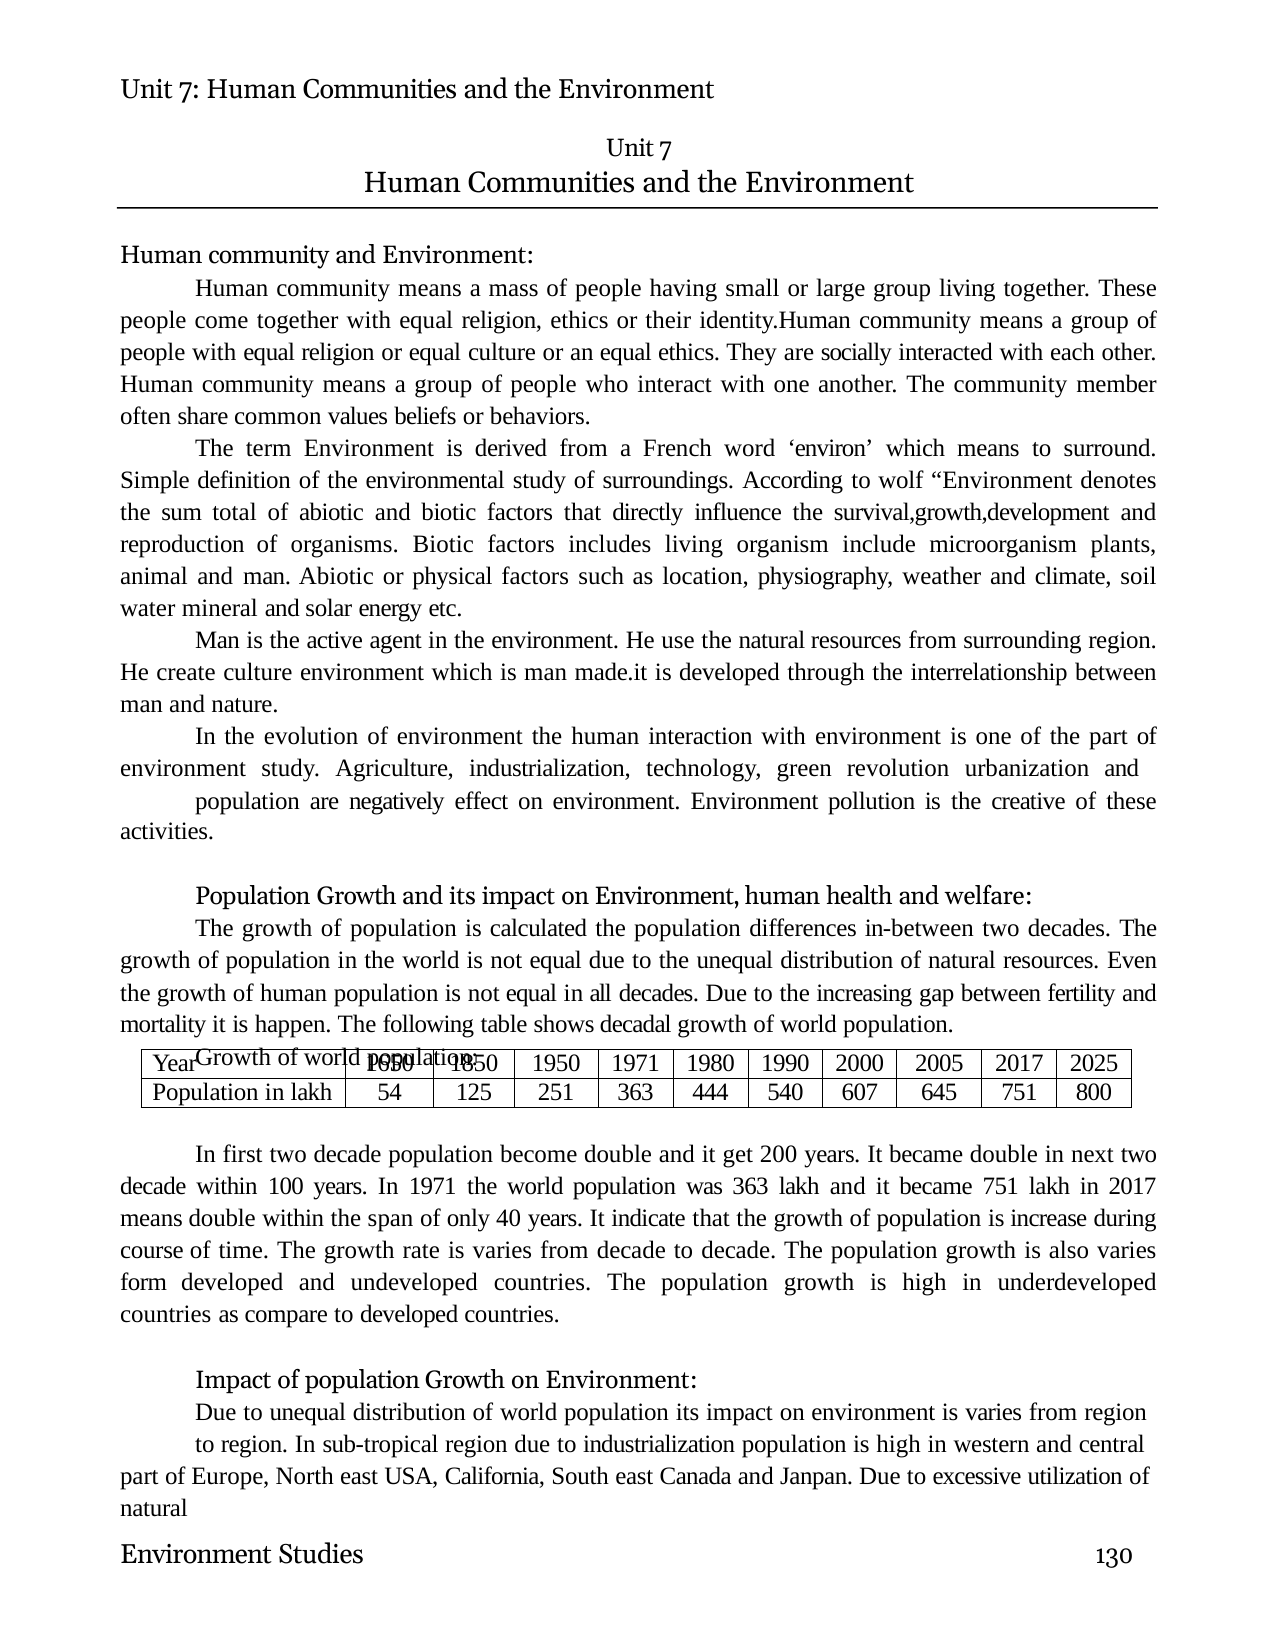

Unit 7: Human Communities and the Environment
Unit 7
Human Communities and the Environment

Human community and Environment:
Human community means a mass of people having small or large group living together. These people come together with equal religion, ethics or their identity.Human community means a group of people with equal religion or equal culture or an equal ethics. They are socially interacted with each other. Human community means a group of people who interact with one another. The community member often share common values beliefs or behaviors.
The term Environment is derived from a French word ‘environ’ which means to surround. Simple definition of the environmental study of surroundings. According to wolf “Environment denotes the sum total of abiotic and biotic factors that directly influence the survival,growth,development and reproduction of organisms. Biotic factors includes living organism include microorganism plants, animal and man. Abiotic or physical factors such as location, physiography, weather and climate, soil water mineral and solar energy etc.
Man is the active agent in the environment. He use the natural resources from surrounding region. He create culture environment which is man made.it is developed through the interrelationship between man and nature.
In the evolution of environment the human interaction with environment is one of the part of environment study. Agriculture, industrialization, technology, green revolution urbanization and
population are negatively effect on environment. Environment pollution is the creative of these activities.

Population Growth and its impact on Environment, human health and welfare:
The growth of population is calculated the population differences in-between two decades. The growth of population in the world is not equal due to the unequal distribution of natural resources. Even the growth of human population is not equal in all decades. Due to the increasing gap between fertility and mortality it is happen. The following table shows decadal growth of world population.
Growth of world population:

| Year | 1650 | 1850 | 1950 | 1971 | 1980 | 1990 | 2000 | 2005 | 2017 | 2025 |
| --- | --- | --- | --- | --- | --- | --- | --- | --- | --- | --- |
| Population in lakh | 54 | 125 | 251 | 363 | 444 | 540 | 607 | 645 | 751 | 800 |
In first two decade population become double and it get 200 years. It became double in next two decade within 100 years. In 1971 the world population was 363 lakh and it became 751 lakh in 2017 means double within the span of only 40 years. It indicate that the growth of population is increase during course of time. The growth rate is varies from decade to decade. The population growth is also varies form developed and undeveloped countries. The population growth is high in underdeveloped countries as compare to developed countries.

Impact of population Growth on Environment:
Due to unequal distribution of world population its impact on environment is varies from region
to region. In sub-tropical region due to industrialization population is high in western and central part of Europe, North east USA, California, South east Canada and Janpan. Due to excessive utilization of natural
Environment Studies
130